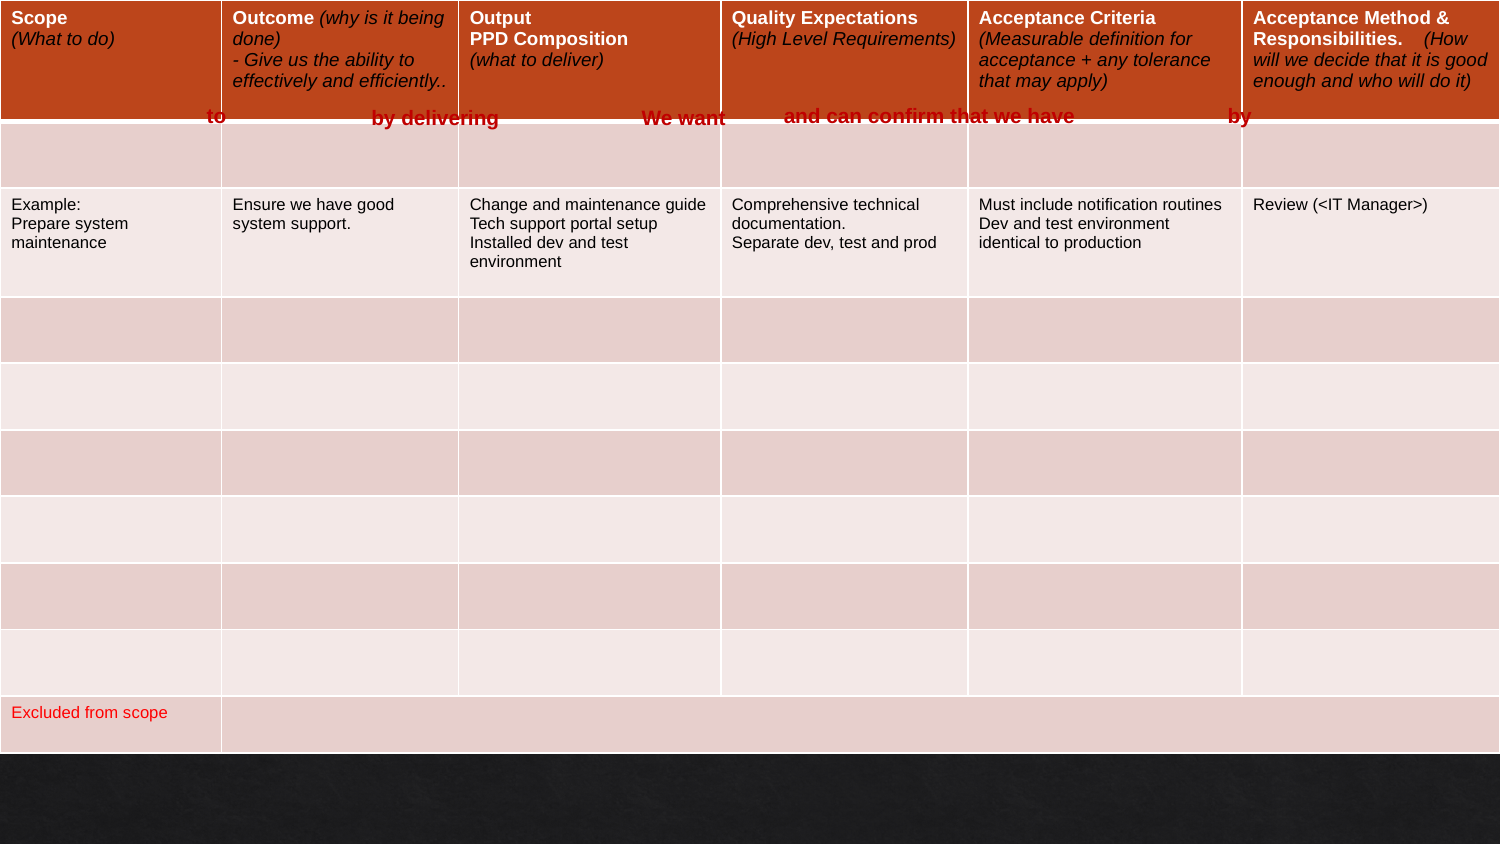

| Scope (What to do) | Outcome (why is it being done) - Give us the ability to effectively and efficiently.. | Output PPD Composition (what to deliver) | Quality Expectations (High Level Requirements) | Acceptance Criteria (Measurable definition for acceptance + any tolerance that may apply) | Acceptance Method & Responsibilities. (How will we decide that it is good enough and who will do it) |
| --- | --- | --- | --- | --- | --- |
|  |  |  |  |  |  |
| Example: Prepare system maintenance | Ensure we have good system support. | Change and maintenance guide Tech support portal setup Installed dev and test environment | Comprehensive technical documentation. Separate dev, test and prod | Must include notification routines Dev and test environment identical to production | Review (<IT Manager>) |
|  |  |  |  |  |  |
|  |  |  |  |  |  |
|  |  |  |  |  |  |
|  |  |  |  |  |  |
|  |  |  |  |  |  |
|  |  |  |  |  |  |
| Excluded from scope |  |  |  |  |
to
and can confirm that we have
by
by delivering
We want